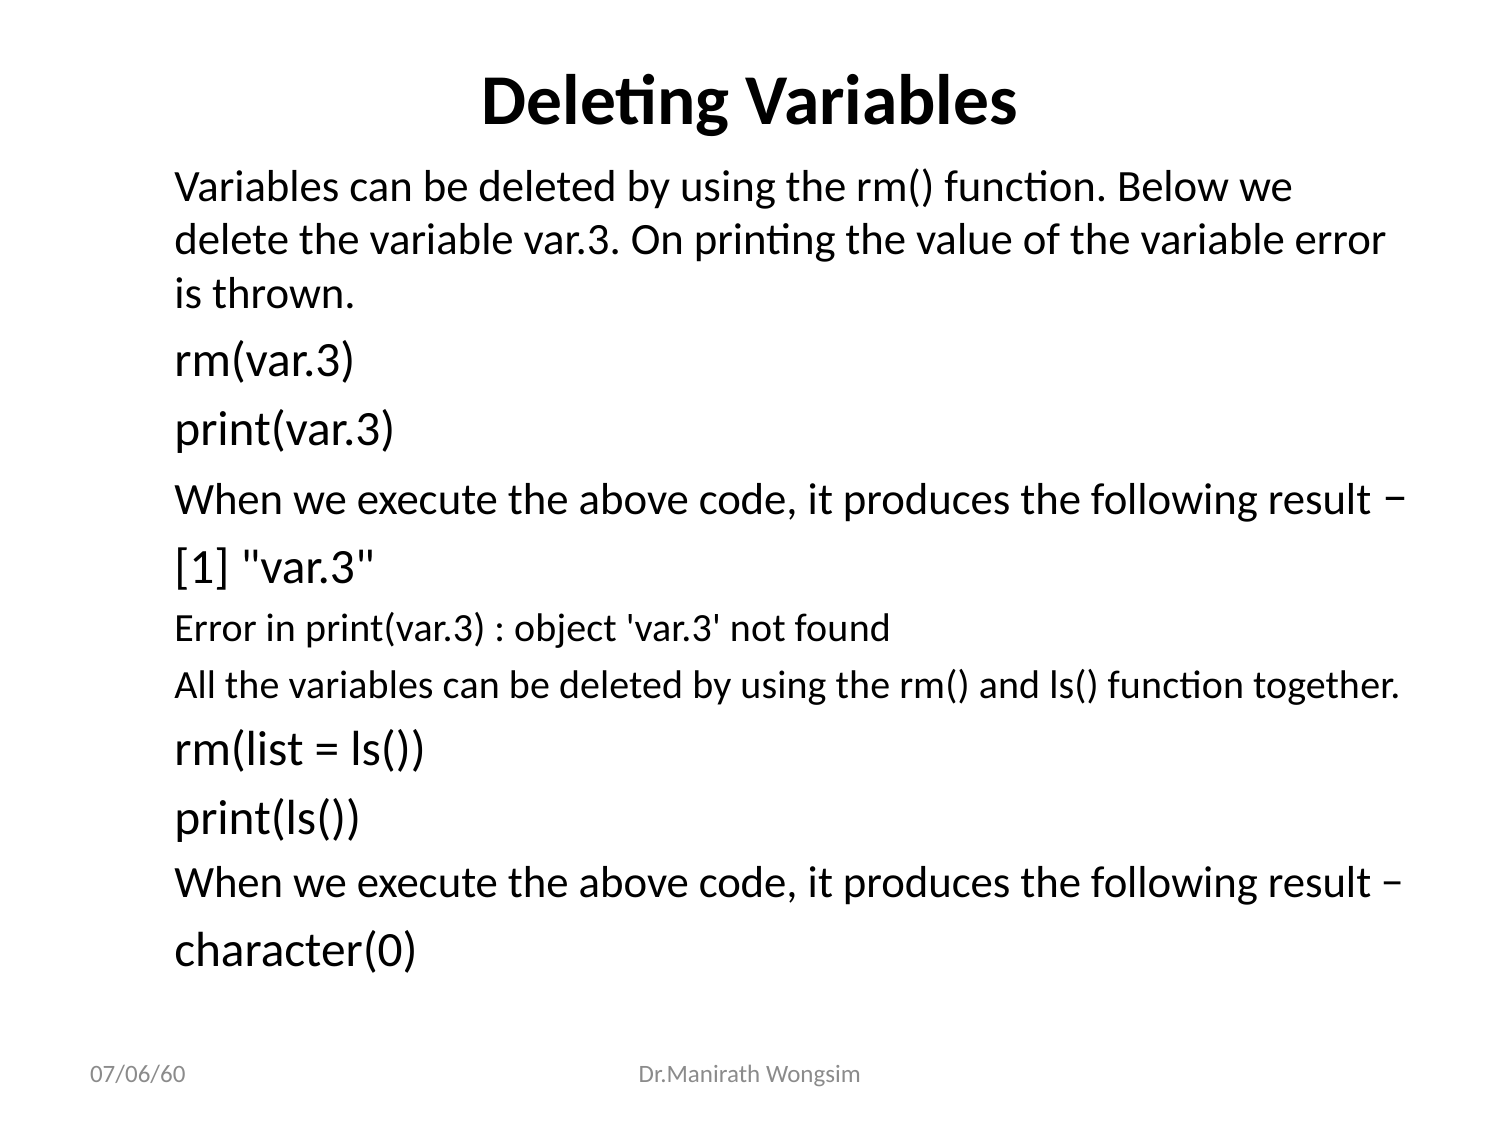

# Deleting Variables
Variables can be deleted by using the rm() function. Below we delete the variable var.3. On printing the value of the variable error is thrown.
rm(var.3)
print(var.3)
When we execute the above code, it produces the following result −
[1] "var.3"
Error in print(var.3) : object 'var.3' not found
All the variables can be deleted by using the rm() and ls() function together.
rm(list = ls())
print(ls())
When we execute the above code, it produces the following result −
character(0)

07/06/60
Dr.Manirath Wongsim